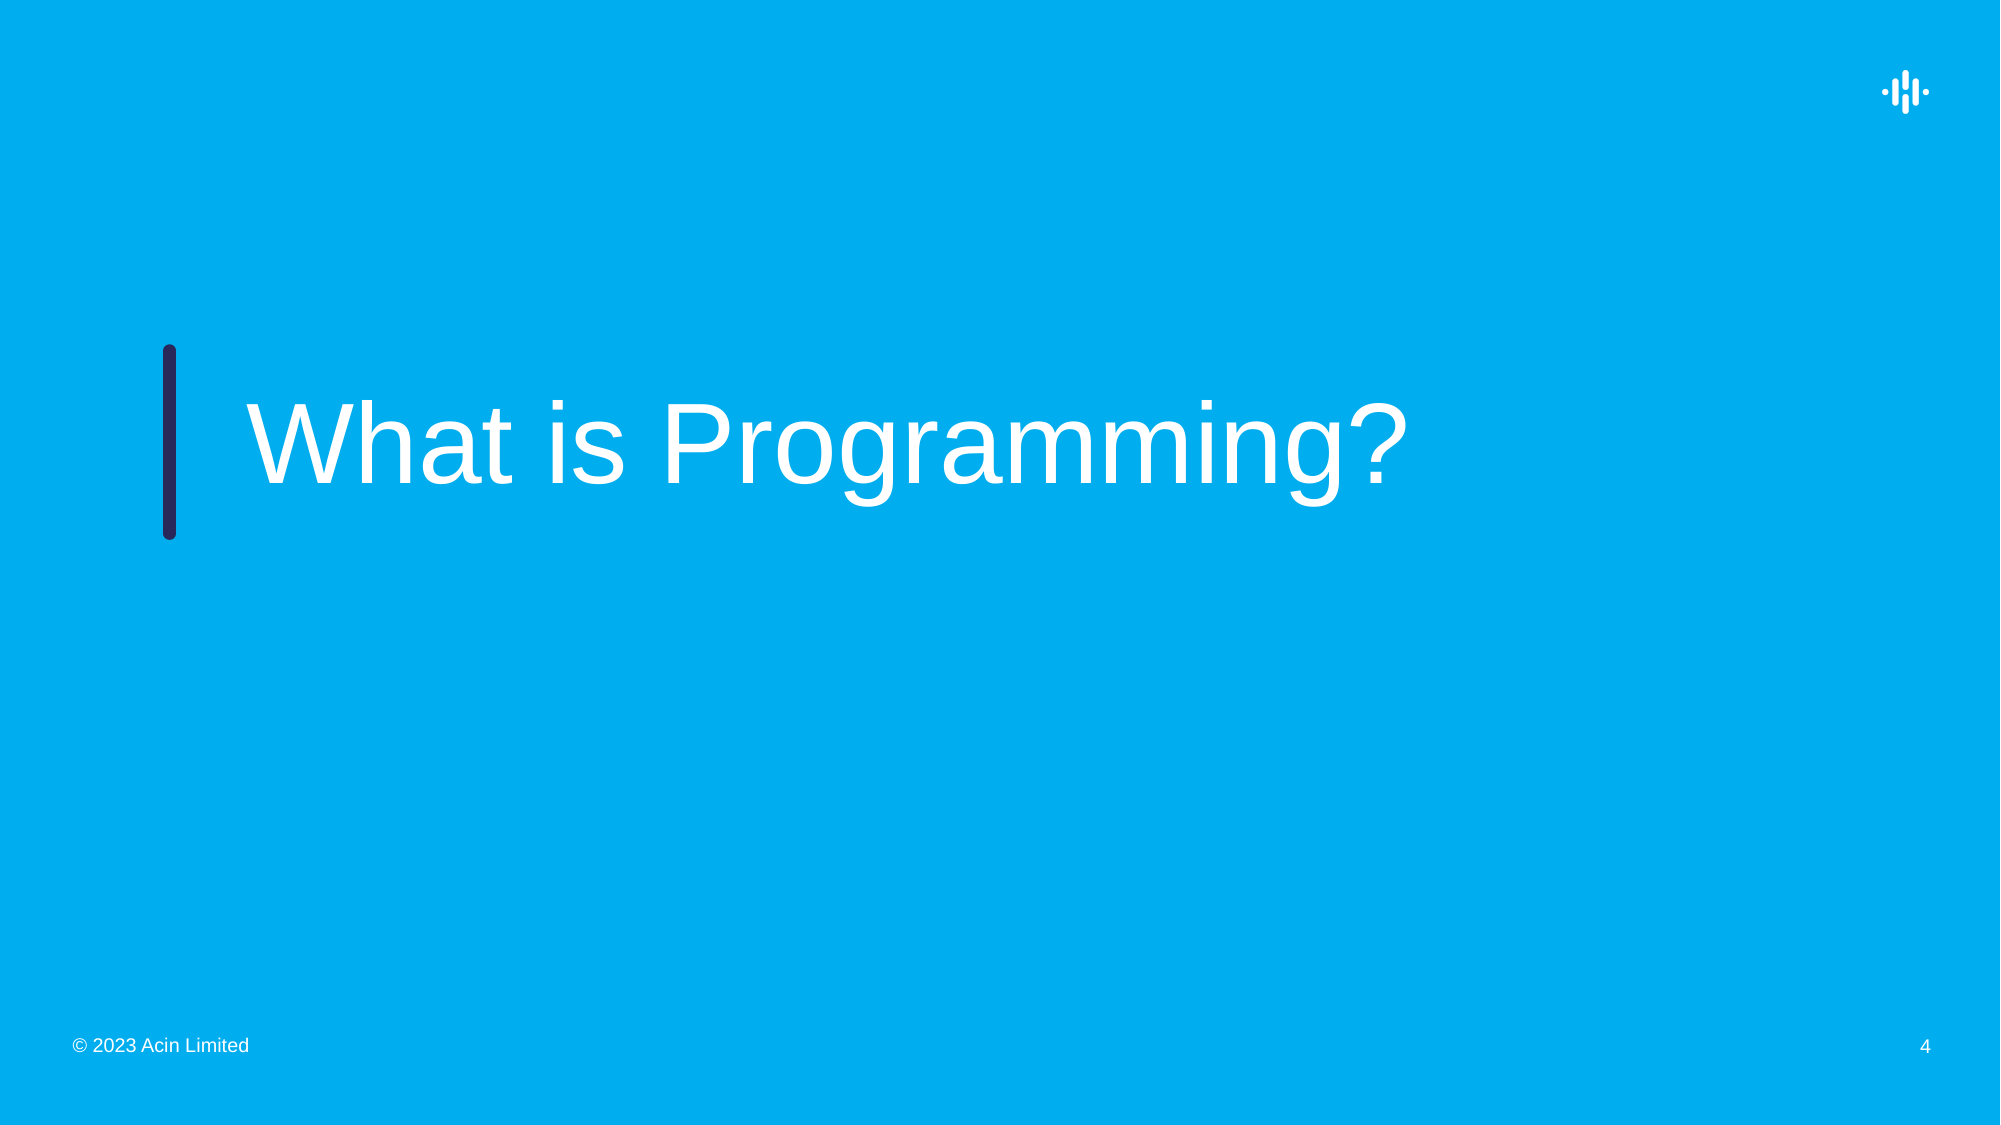

# What is Programming?
© 2023 Acin Limited
4